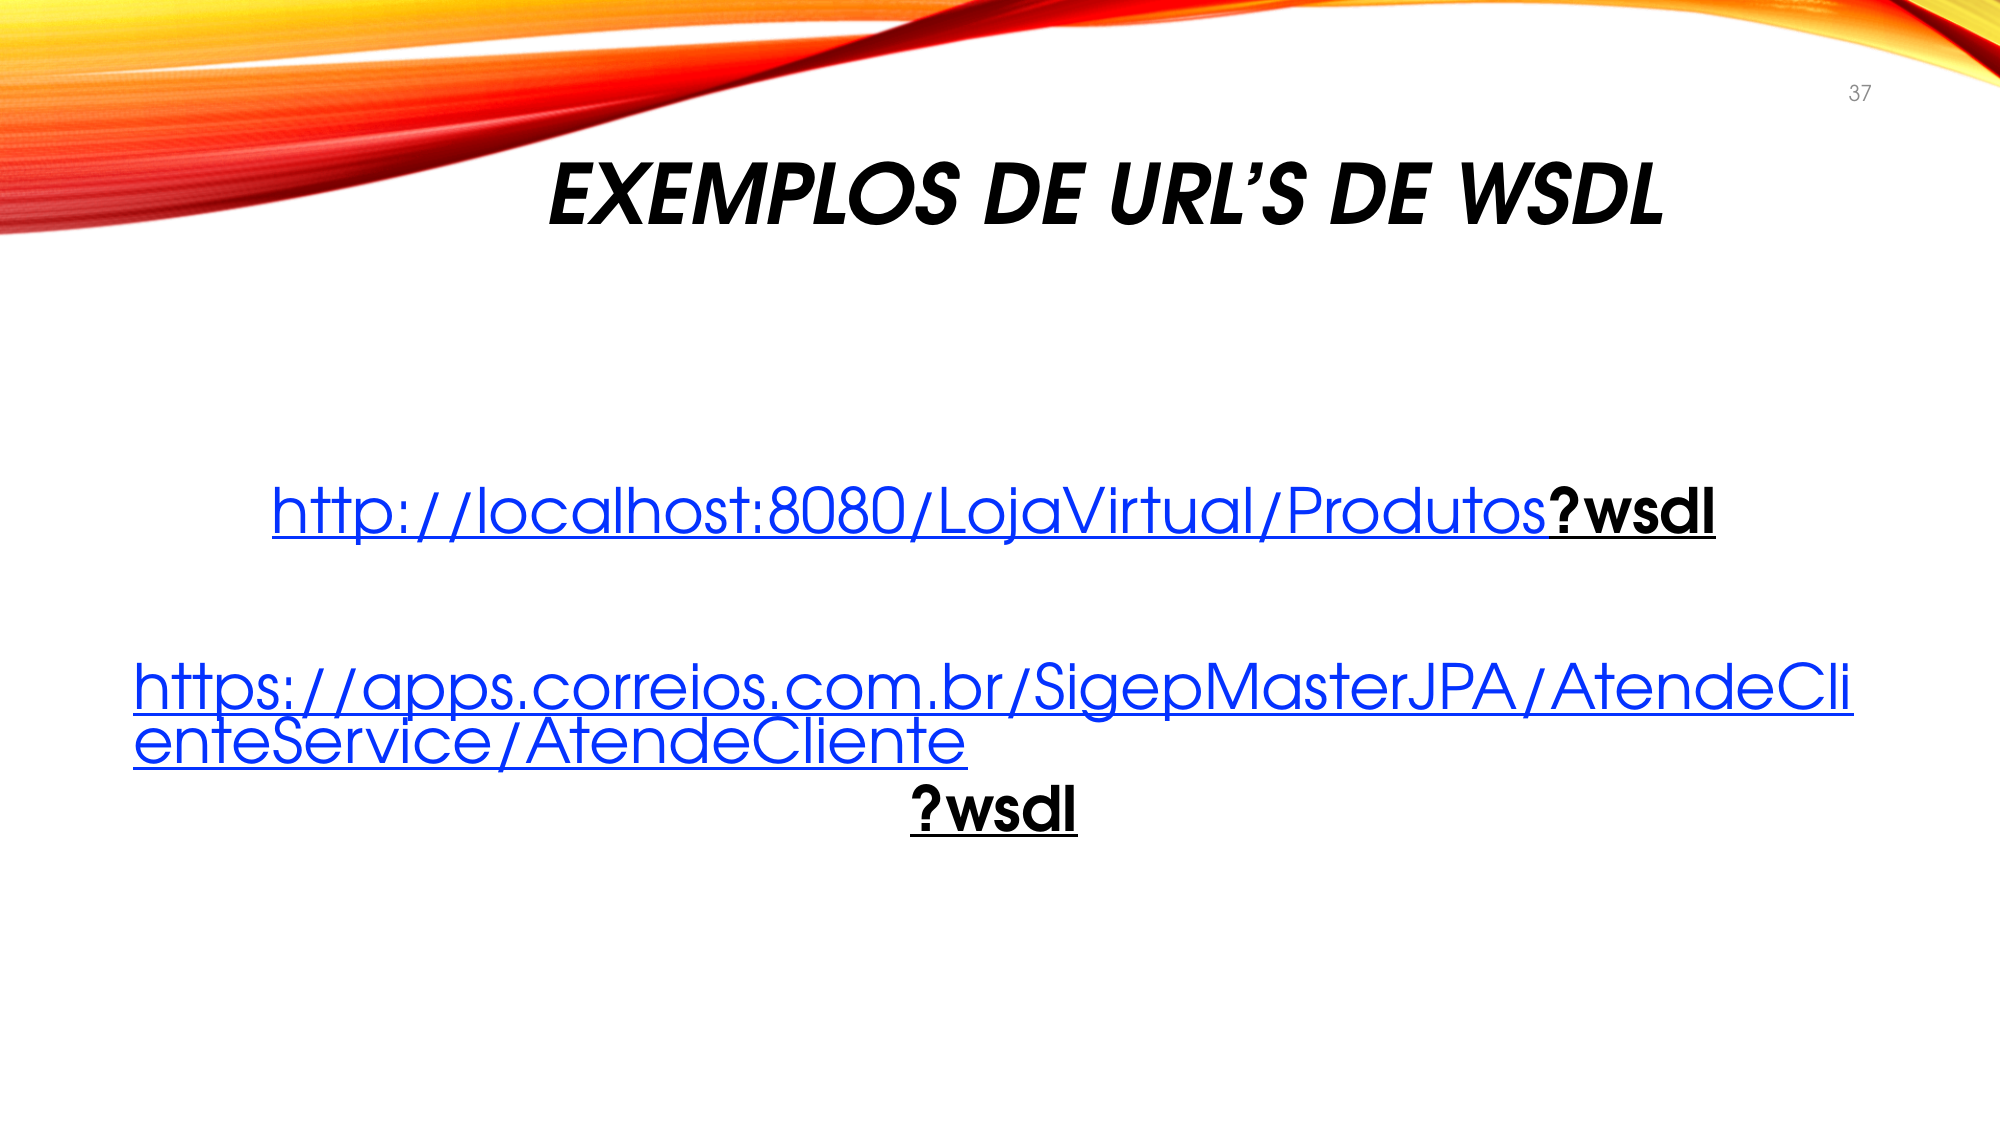

37
# Exemplos de url’s de wsdl
http://localhost:8080/LojaVirtual/Produtos?wsdl

https://apps.correios.com.br/SigepMasterJPA/AtendeClienteService/AtendeCliente?wsdl